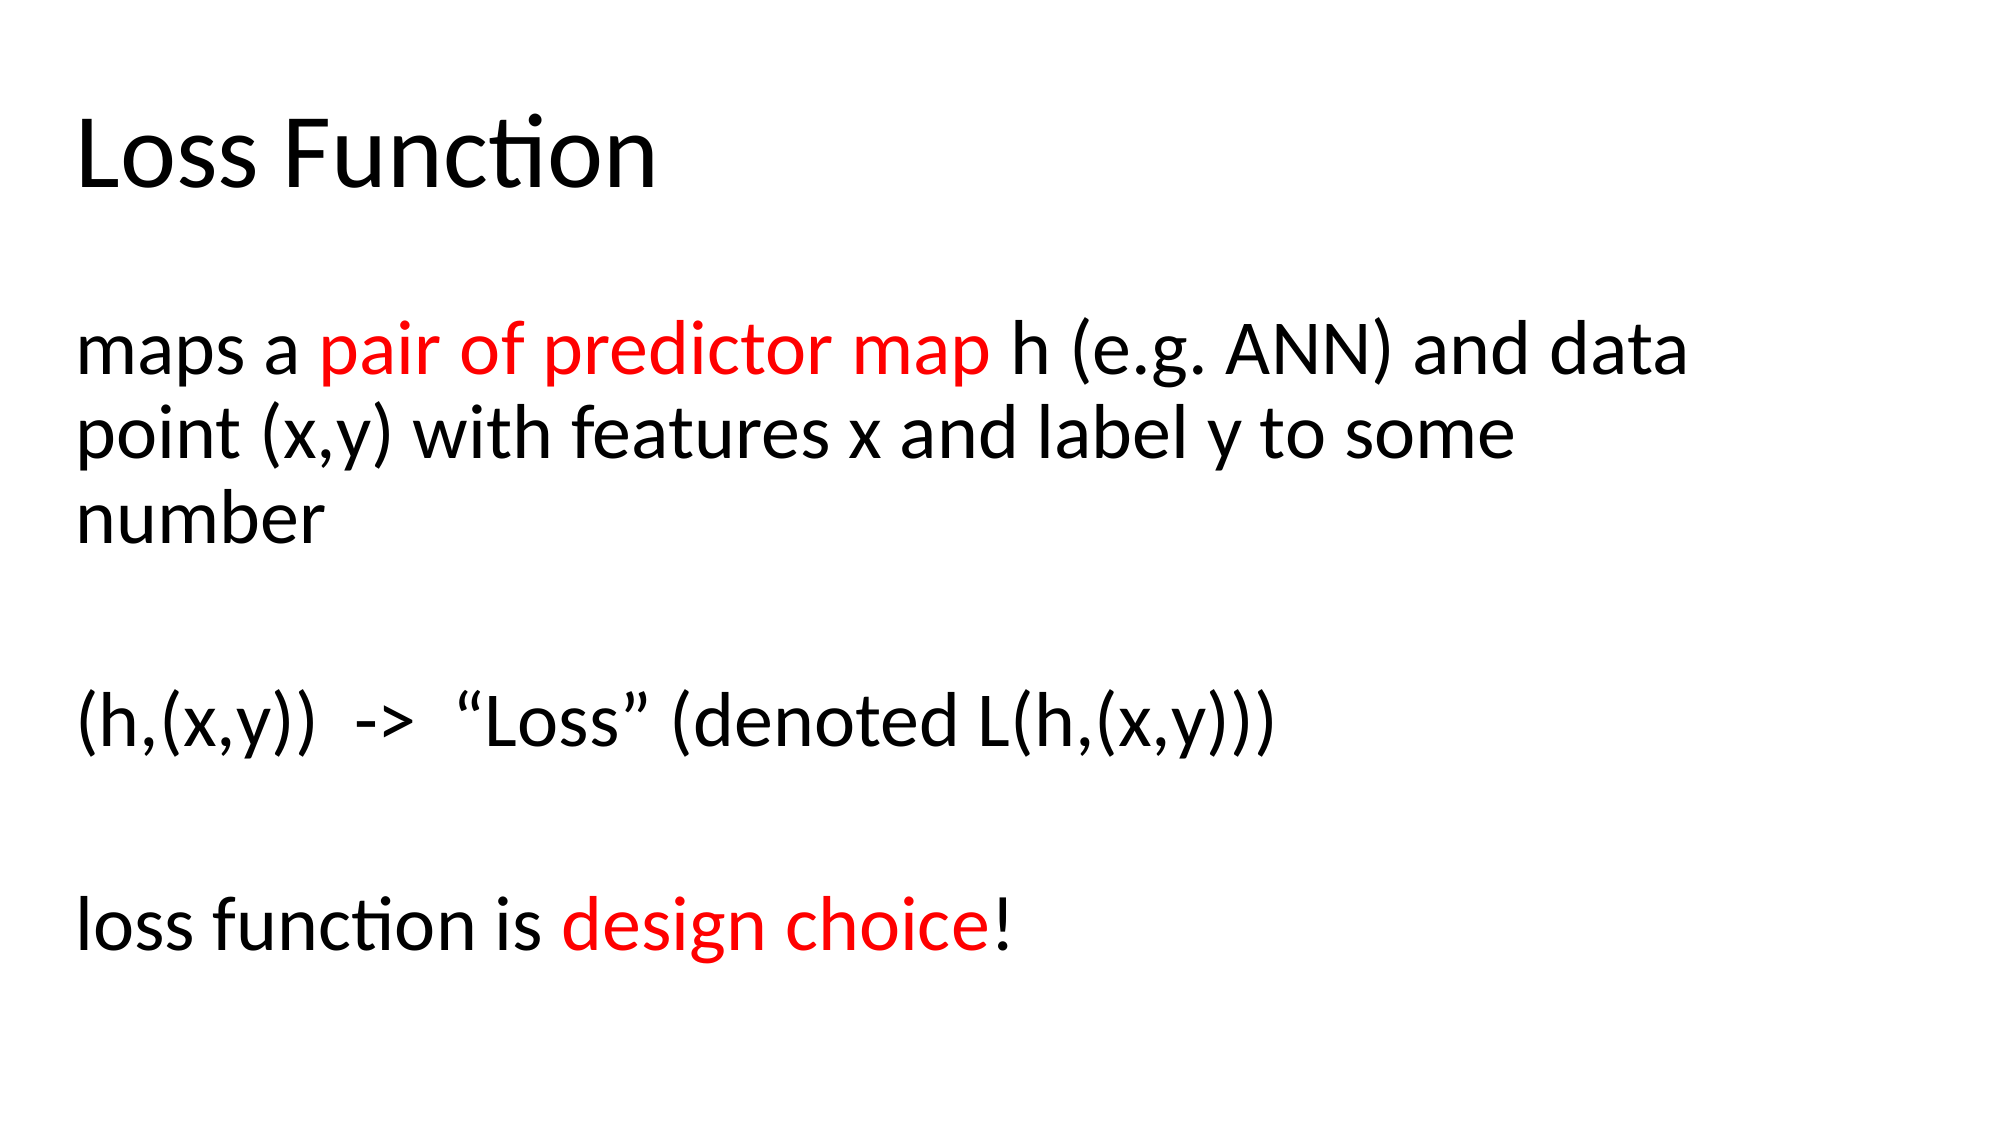

Loss Function

maps a pair of predictor map h (e.g. ANN) and data point (x,y) with features x and label y to some number

(h,(x,y))  ->  “Loss” (denoted L(h,(x,y)))

loss function is design choice!